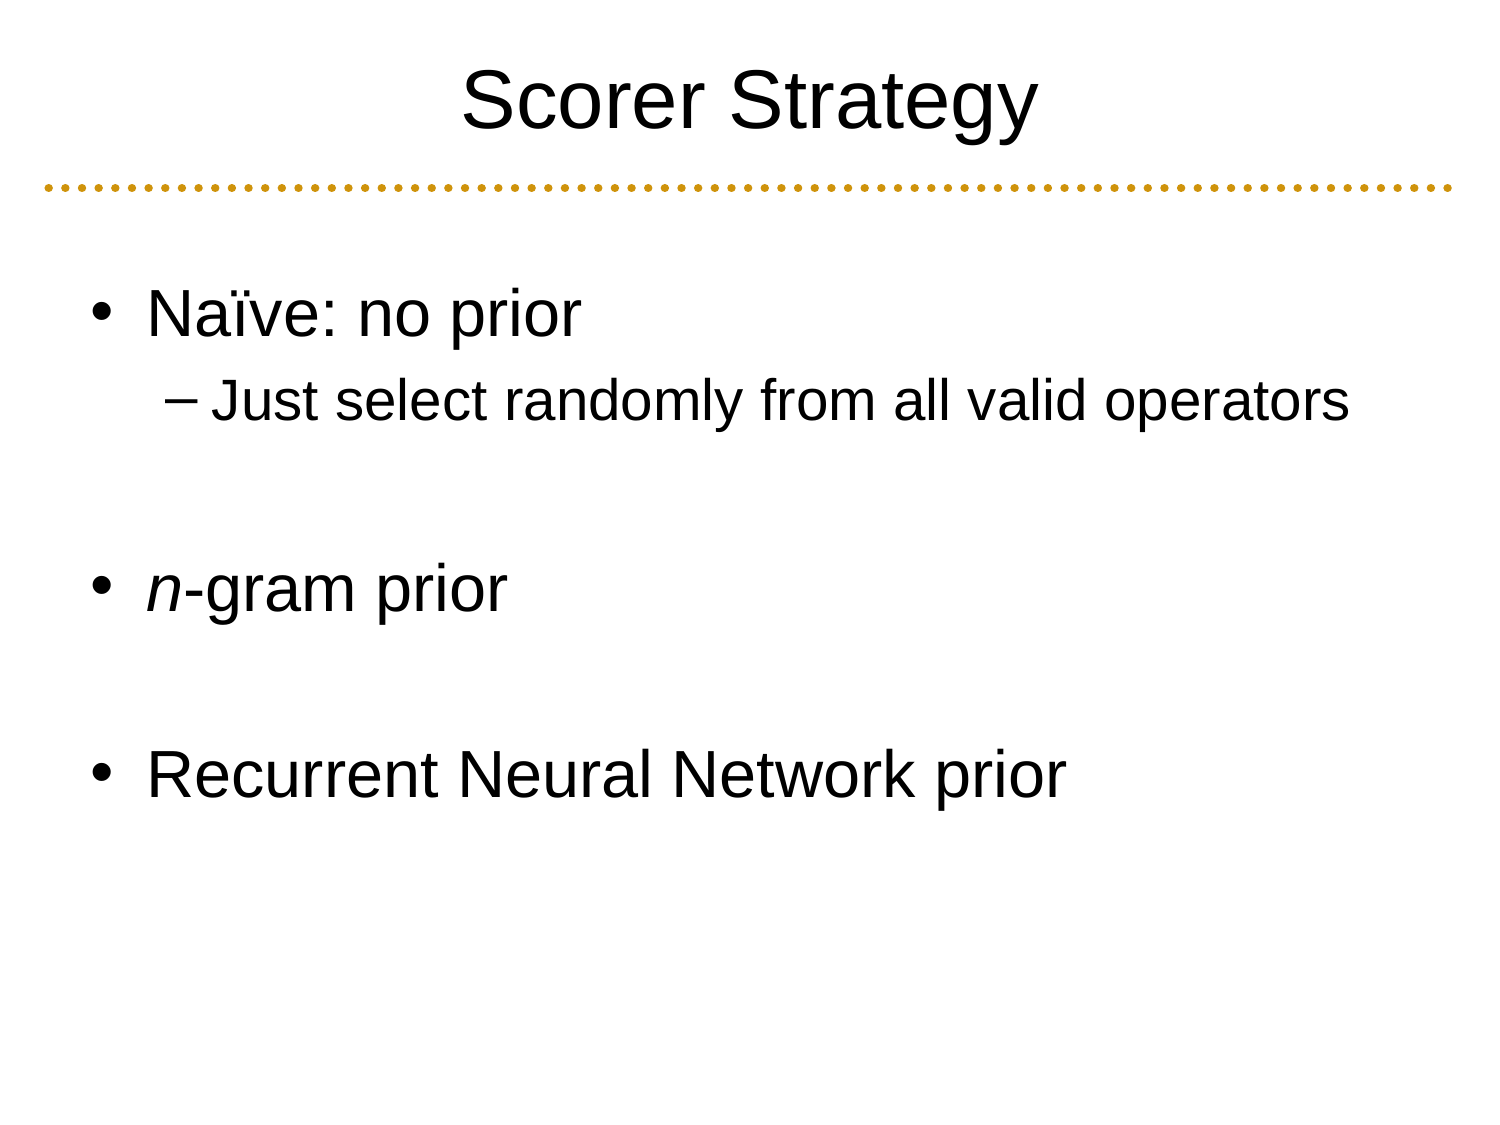

# Scorer Strategy
Naïve: no prior
Just select randomly from all valid operators

n-gram prior

Recurrent Neural Network prior